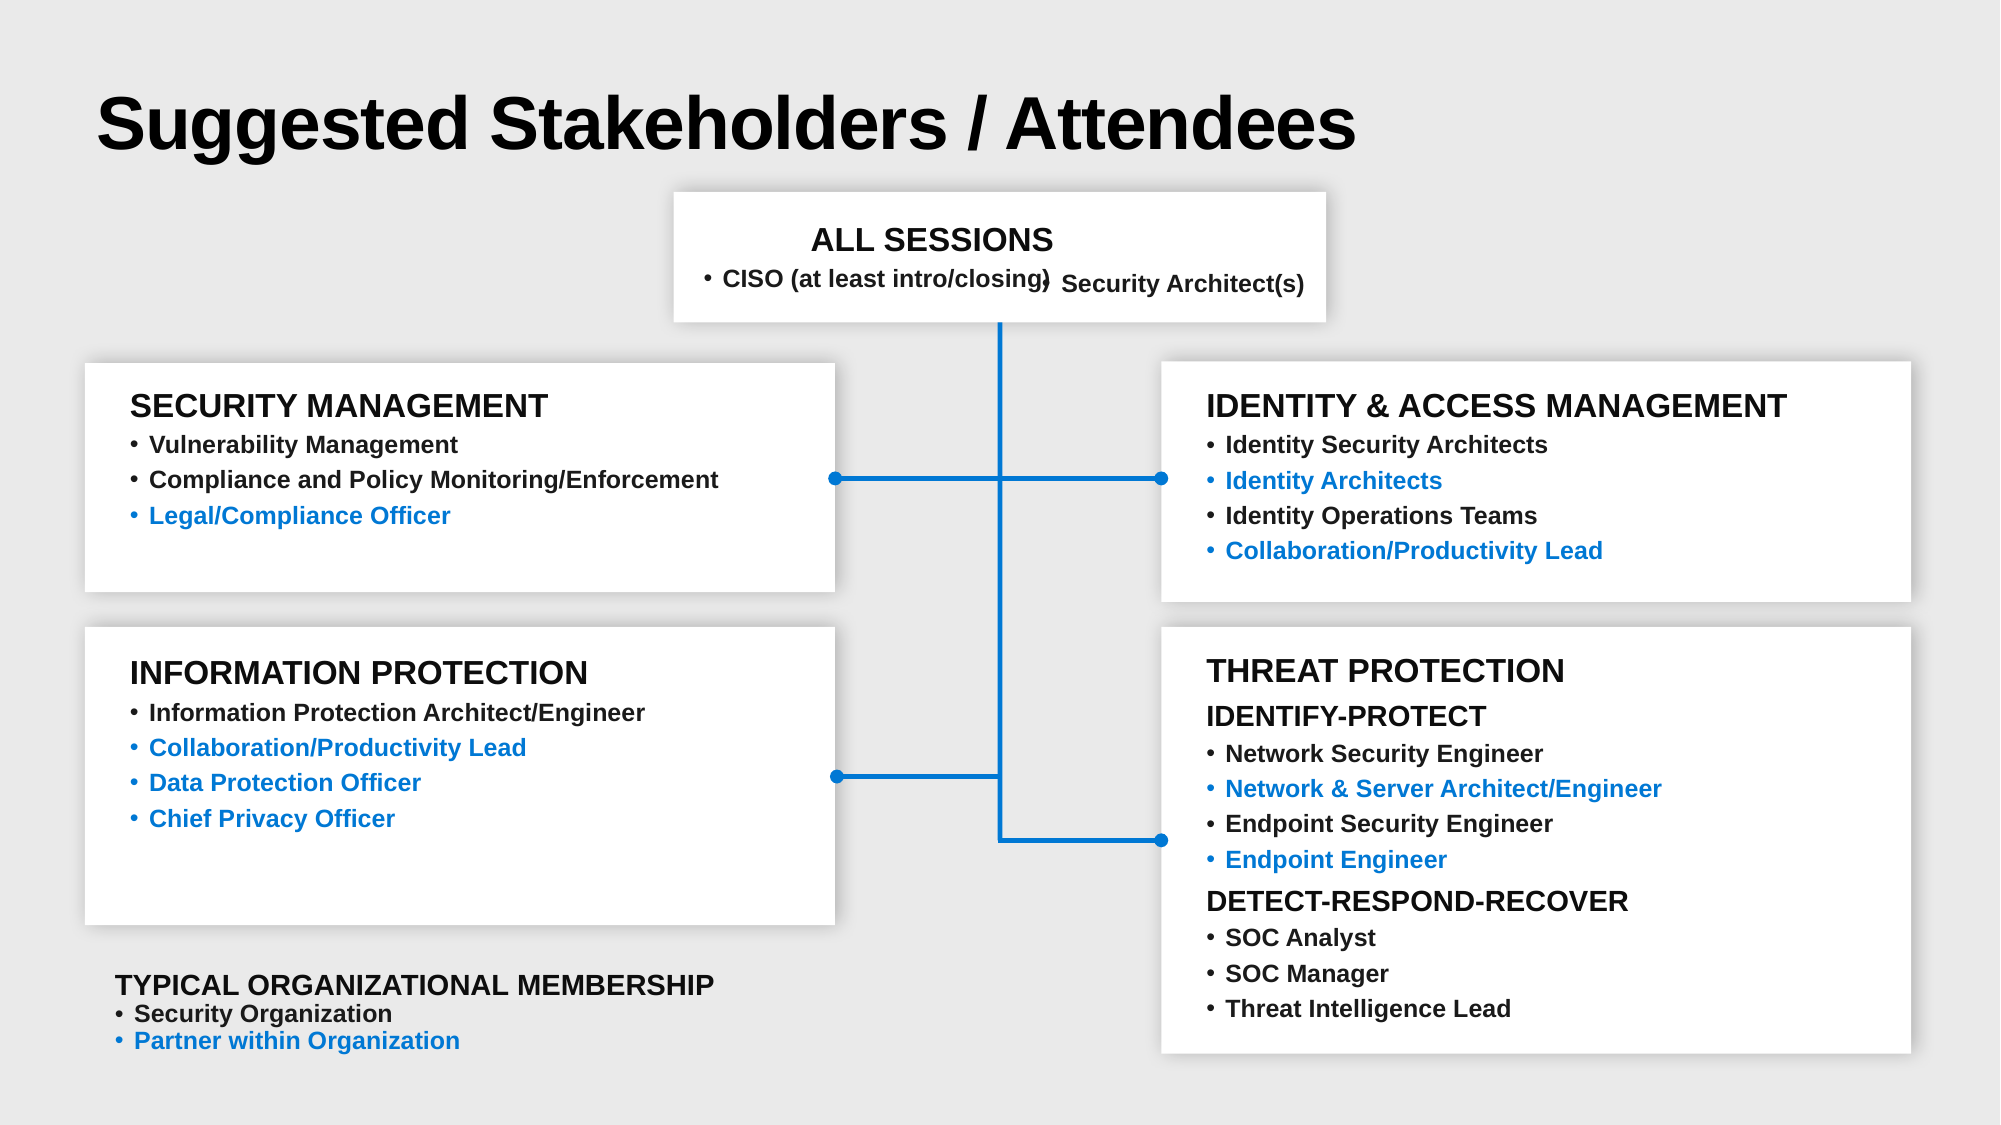

# Suggested Stakeholders / Attendees
ALL SESSIONS
CISO (at least intro/closing)

Security Architect(s)
Security Management
Vulnerability Management
Compliance and Policy Monitoring/Enforcement
Legal/Compliance Officer

Identity & ACCESS Management
Identity Security Architects
Identity Architects
Identity Operations Teams
Collaboration/Productivity Lead

Information Protection
Information Protection Architect/Engineer
Collaboration/Productivity Lead
Data Protection Officer
Chief Privacy Officer

Threat Protection
IDENTIFY-Protect
Network Security Engineer
Network & Server Architect/Engineer
Endpoint Security Engineer
Endpoint Engineer
Detect-Respond-RECOVER
SOC Analyst
SOC Manager
Threat Intelligence Lead
Typical Organizational Membership
Security Organization
Partner within Organization